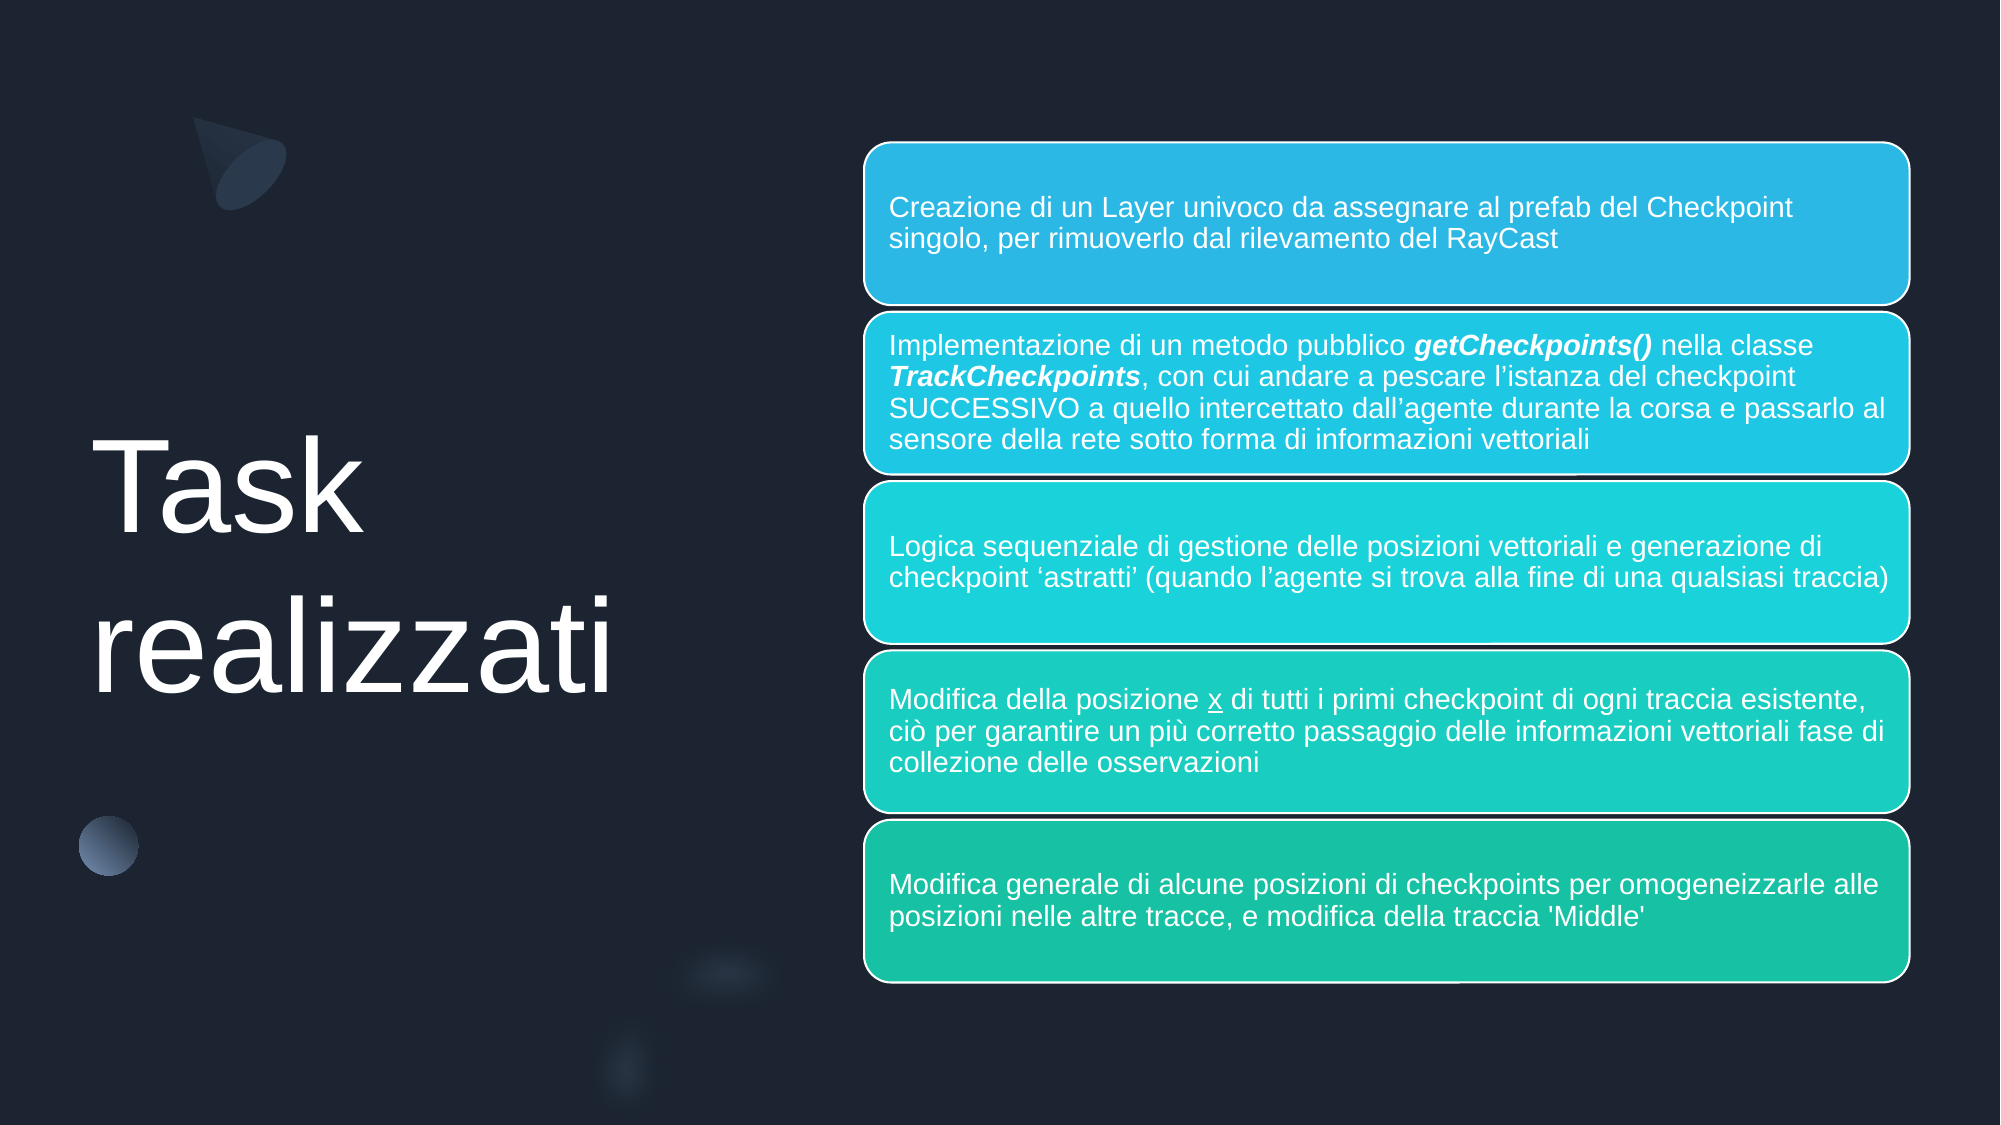

Creazione di un Layer univoco da assegnare al prefab del Checkpoint singolo, per rimuoverlo dal rilevamento del RayCast
Implementazione di un metodo pubblico getCheckpoints() nella classe TrackCheckpoints, con cui andare a pescare l’istanza del checkpoint SUCCESSIVO a quello intercettato dall’agente durante la corsa e passarlo al sensore della rete sotto forma di informazioni vettoriali
Logica sequenziale di gestione delle posizioni vettoriali e generazione di checkpoint ‘astratti’ (quando l’agente si trova alla fine di una qualsiasi traccia)
Modifica della posizione x di tutti i primi checkpoint di ogni traccia esistente, ciò per garantire un più corretto passaggio delle informazioni vettoriali fase di collezione delle osservazioni
Modifica generale di alcune posizioni di checkpoints per omogeneizzarle alle posizioni nelle altre tracce, e modifica della traccia 'Middle'

# Task realizzati